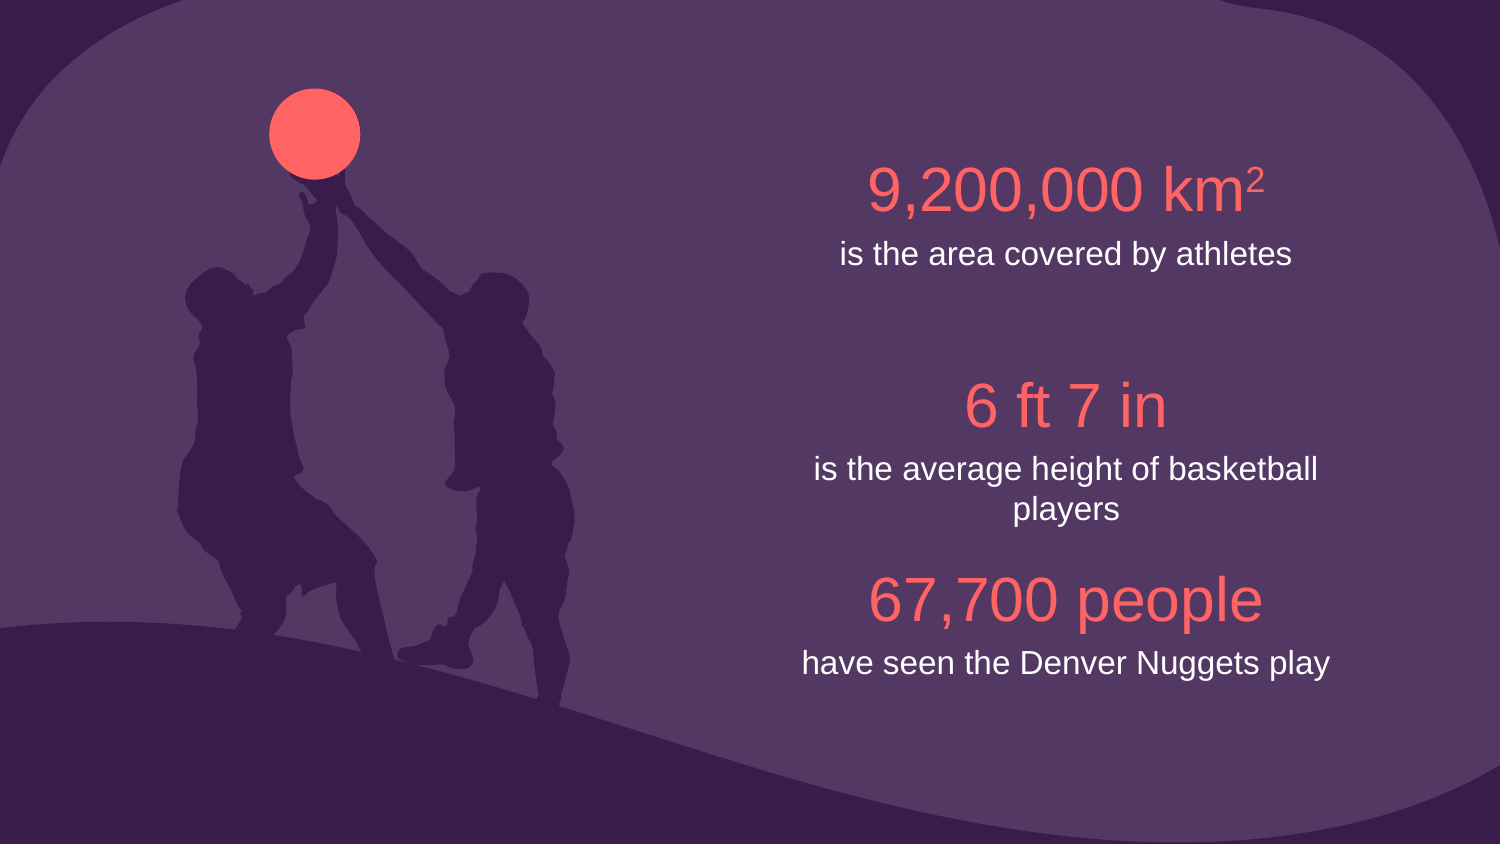

# 9,200,000 km2
is the area covered by athletes
6 ft 7 in
is the average height of basketball players
67,700 people
have seen the Denver Nuggets play